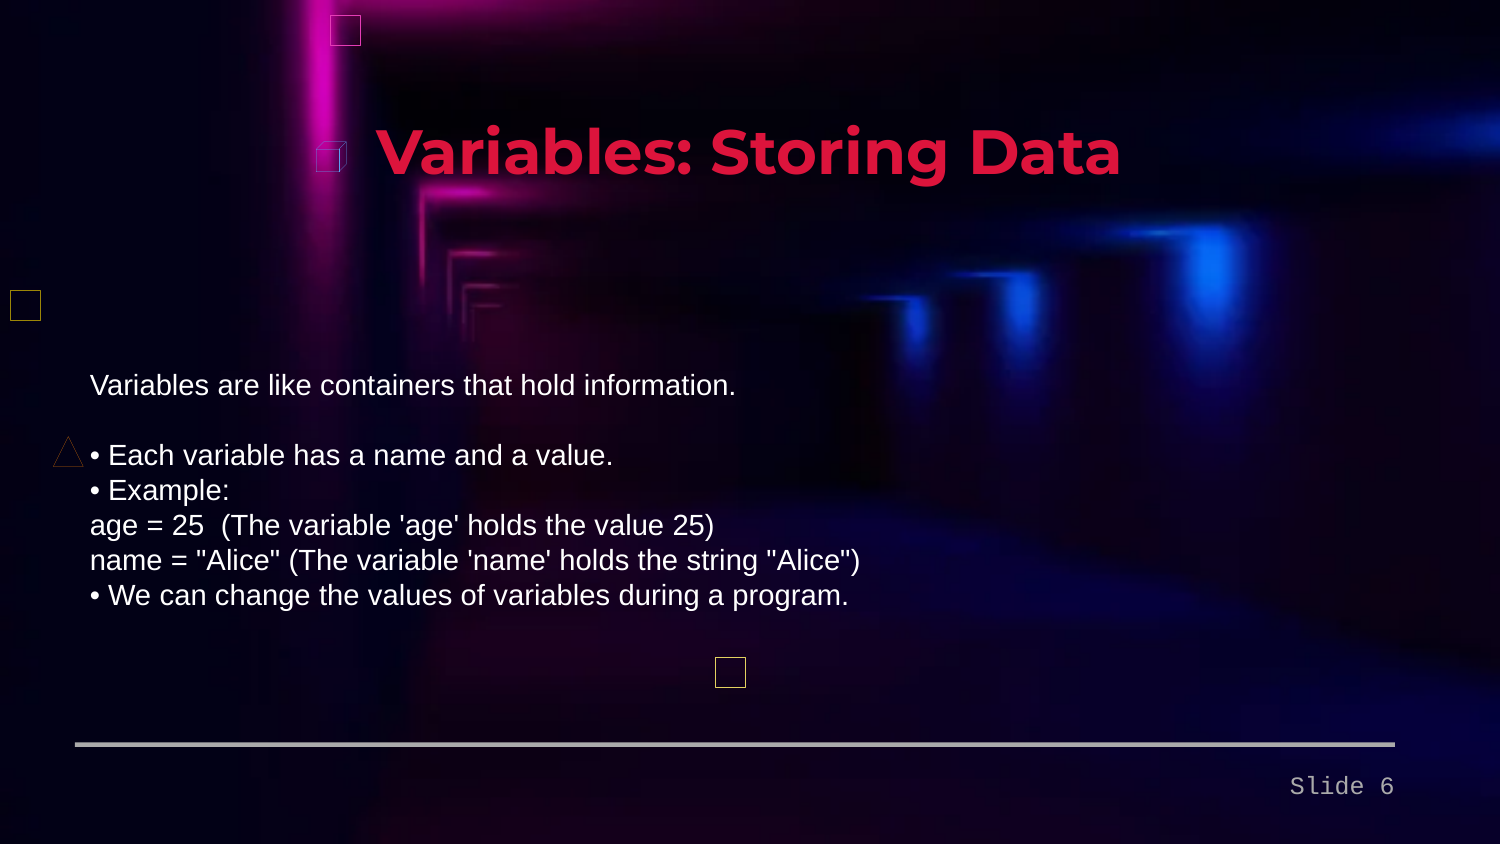

Variables: Storing Data

Variables are like containers that hold information.

• Each variable has a name and a value.
• Example:
age = 25  (The variable 'age' holds the value 25)
name = "Alice" (The variable 'name' holds the string "Alice")
• We can change the values of variables during a program.

Slide 6